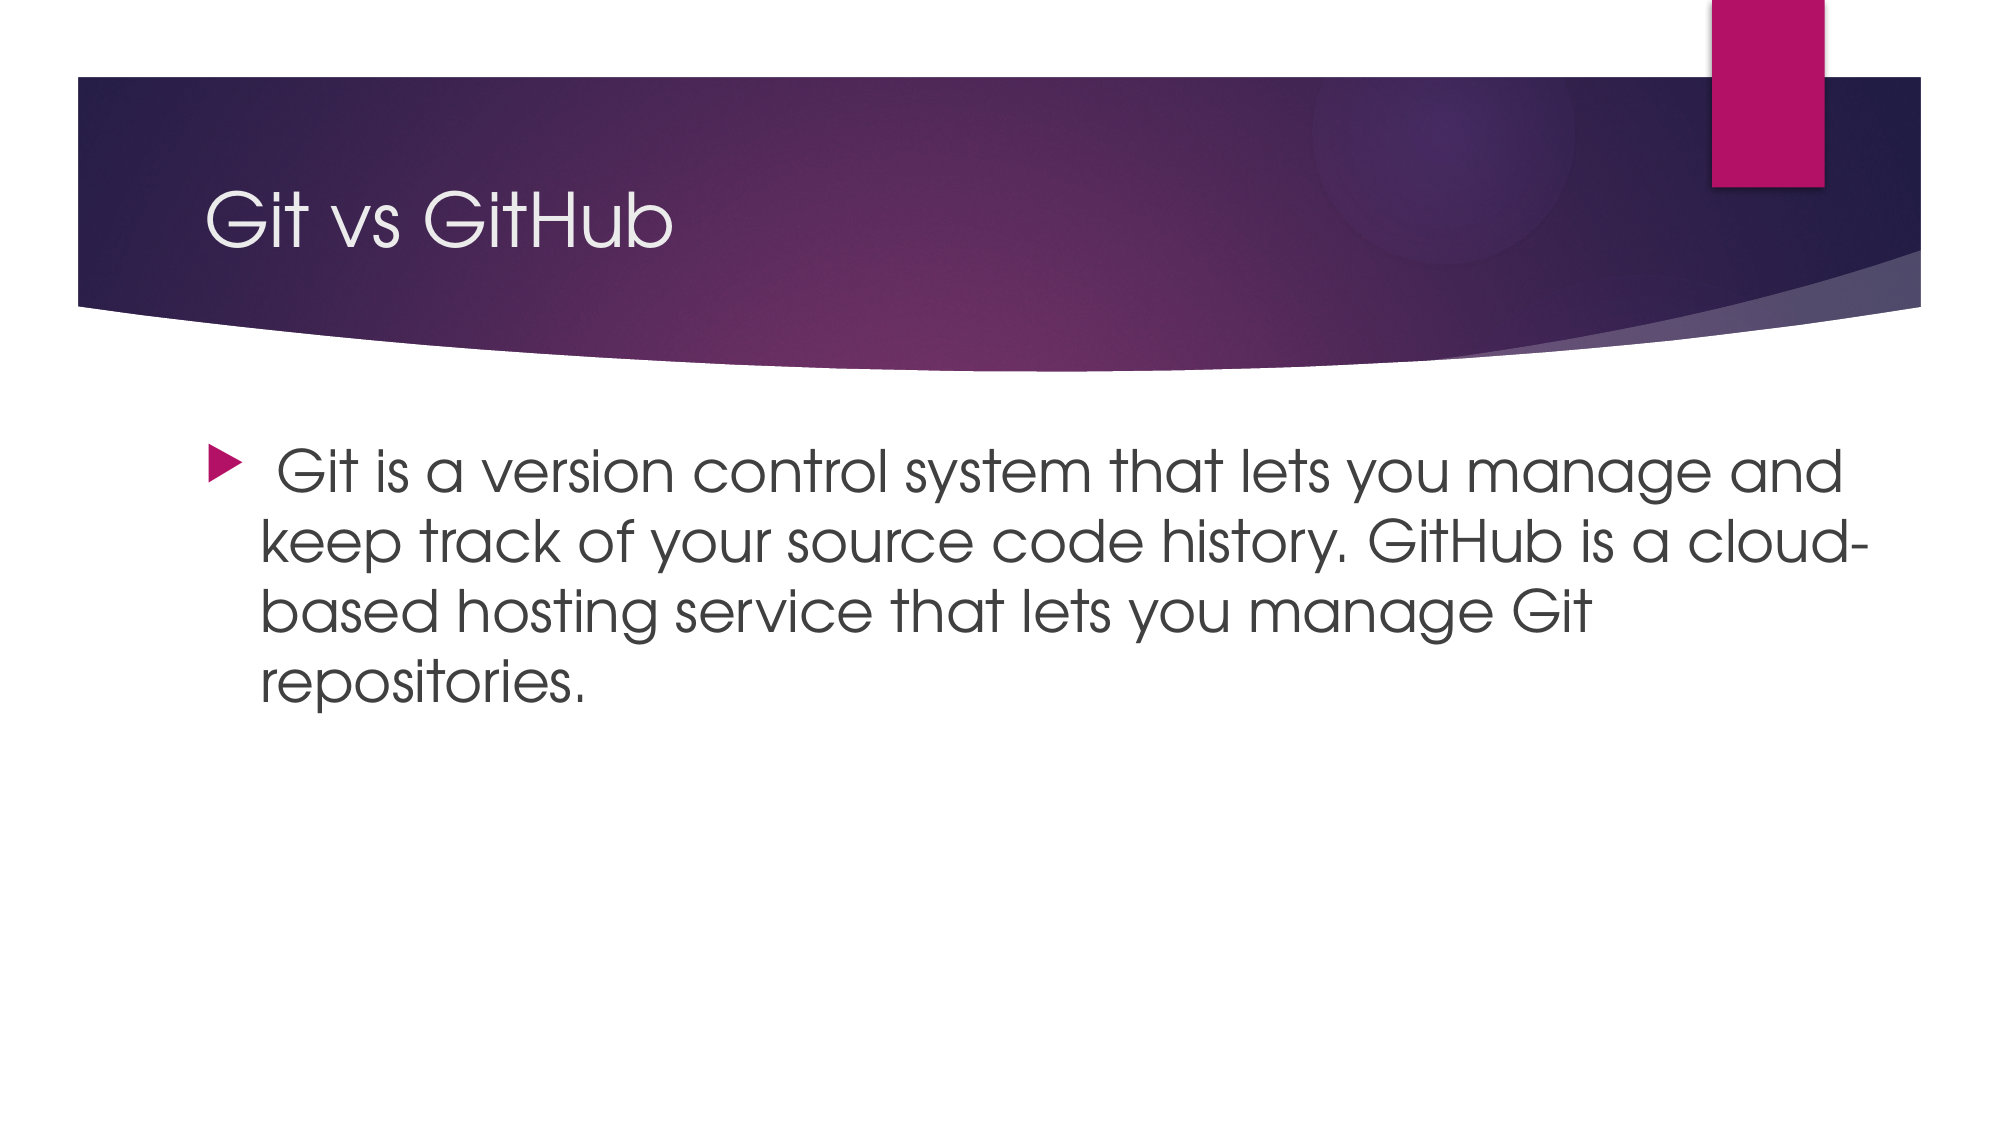

# Git vs GitHub
 Git is a version control system that lets you manage and keep track of your source code history. GitHub is a cloud-based hosting service that lets you manage Git repositories.